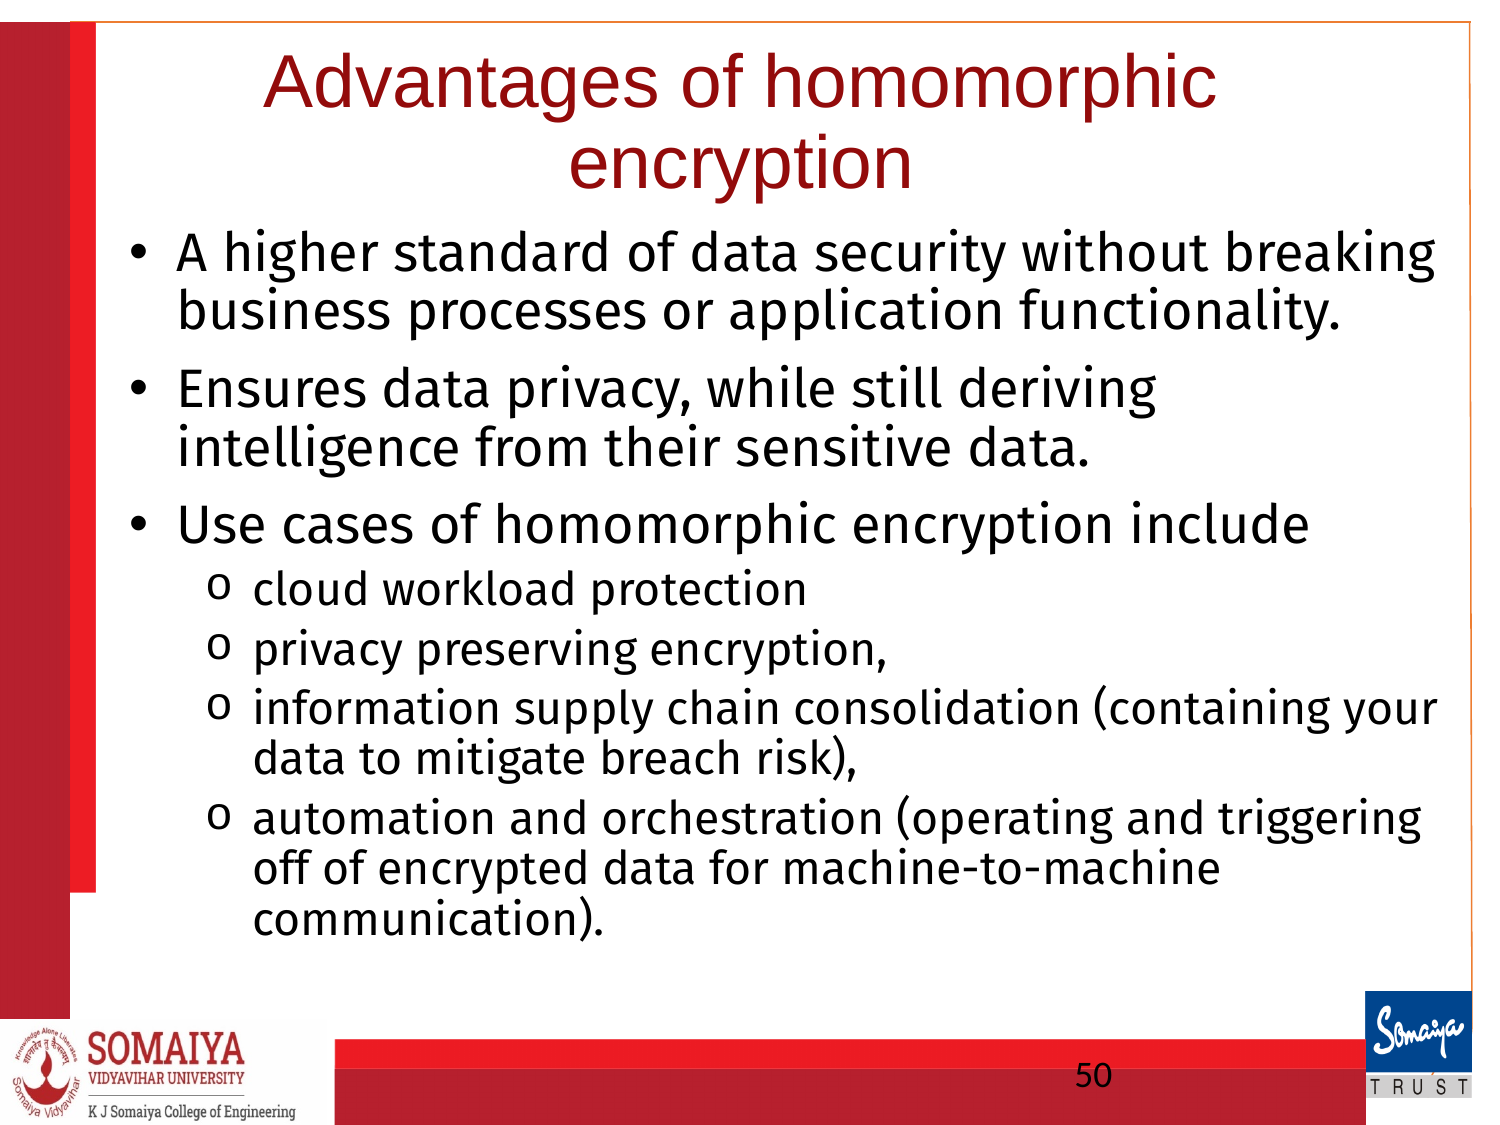

# Advantages of homomorphic encryption
A higher standard of data security without breaking business processes or application functionality.
Ensures data privacy, while still deriving intelligence from their sensitive data.
Use cases of homomorphic encryption include
cloud workload protection
privacy preserving encryption,
information supply chain consolidation (containing your data to mitigate breach risk),
automation and orchestration (operating and triggering off of encrypted data for machine-to-machine communication).

50